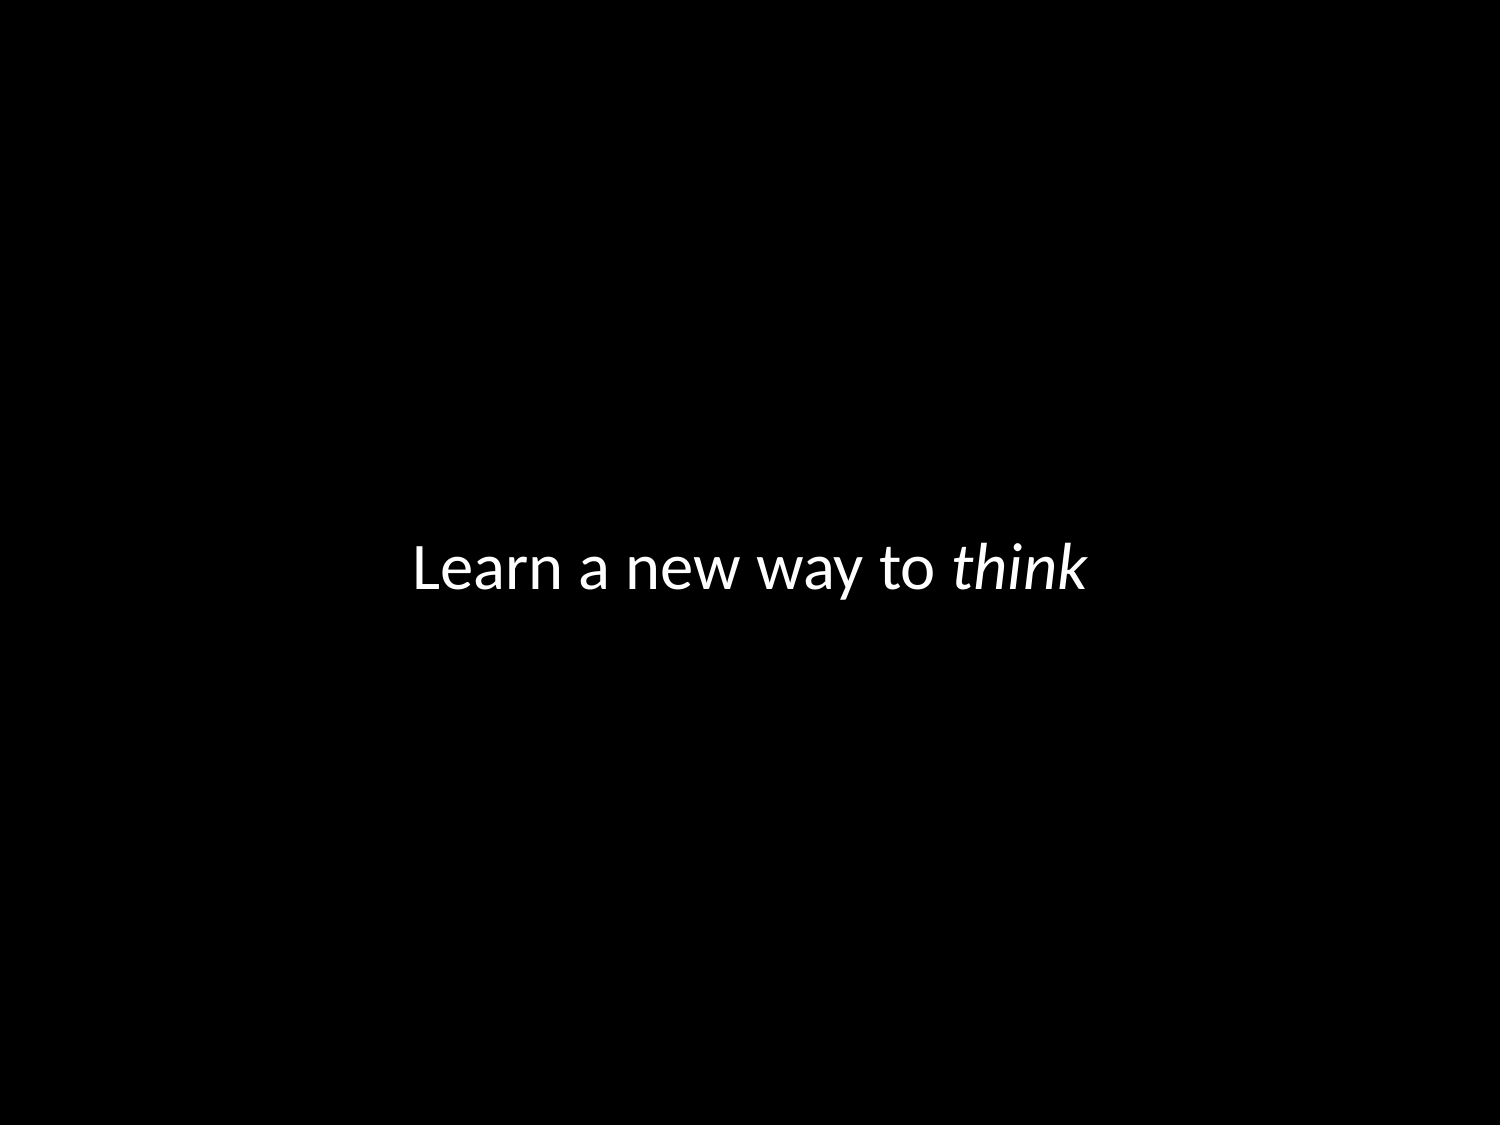

Learn a new way to think
#